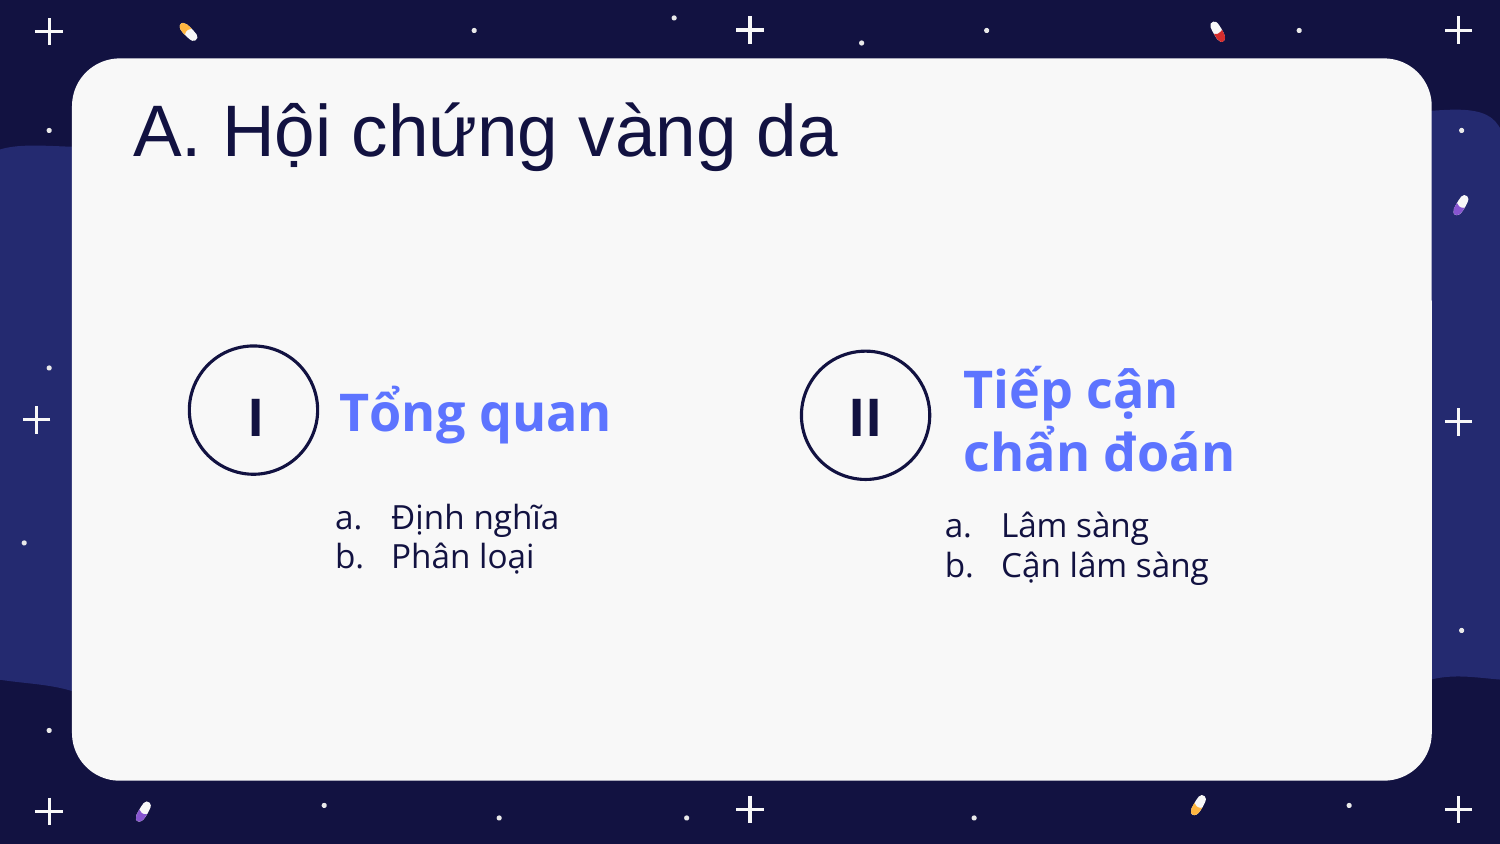

A. Hội chứng vàng da

I
II
# Tổng quan
Tiếp cận chẩn đoán
Định nghĩa
Phân loại
Lâm sàng
Cận lâm sàng